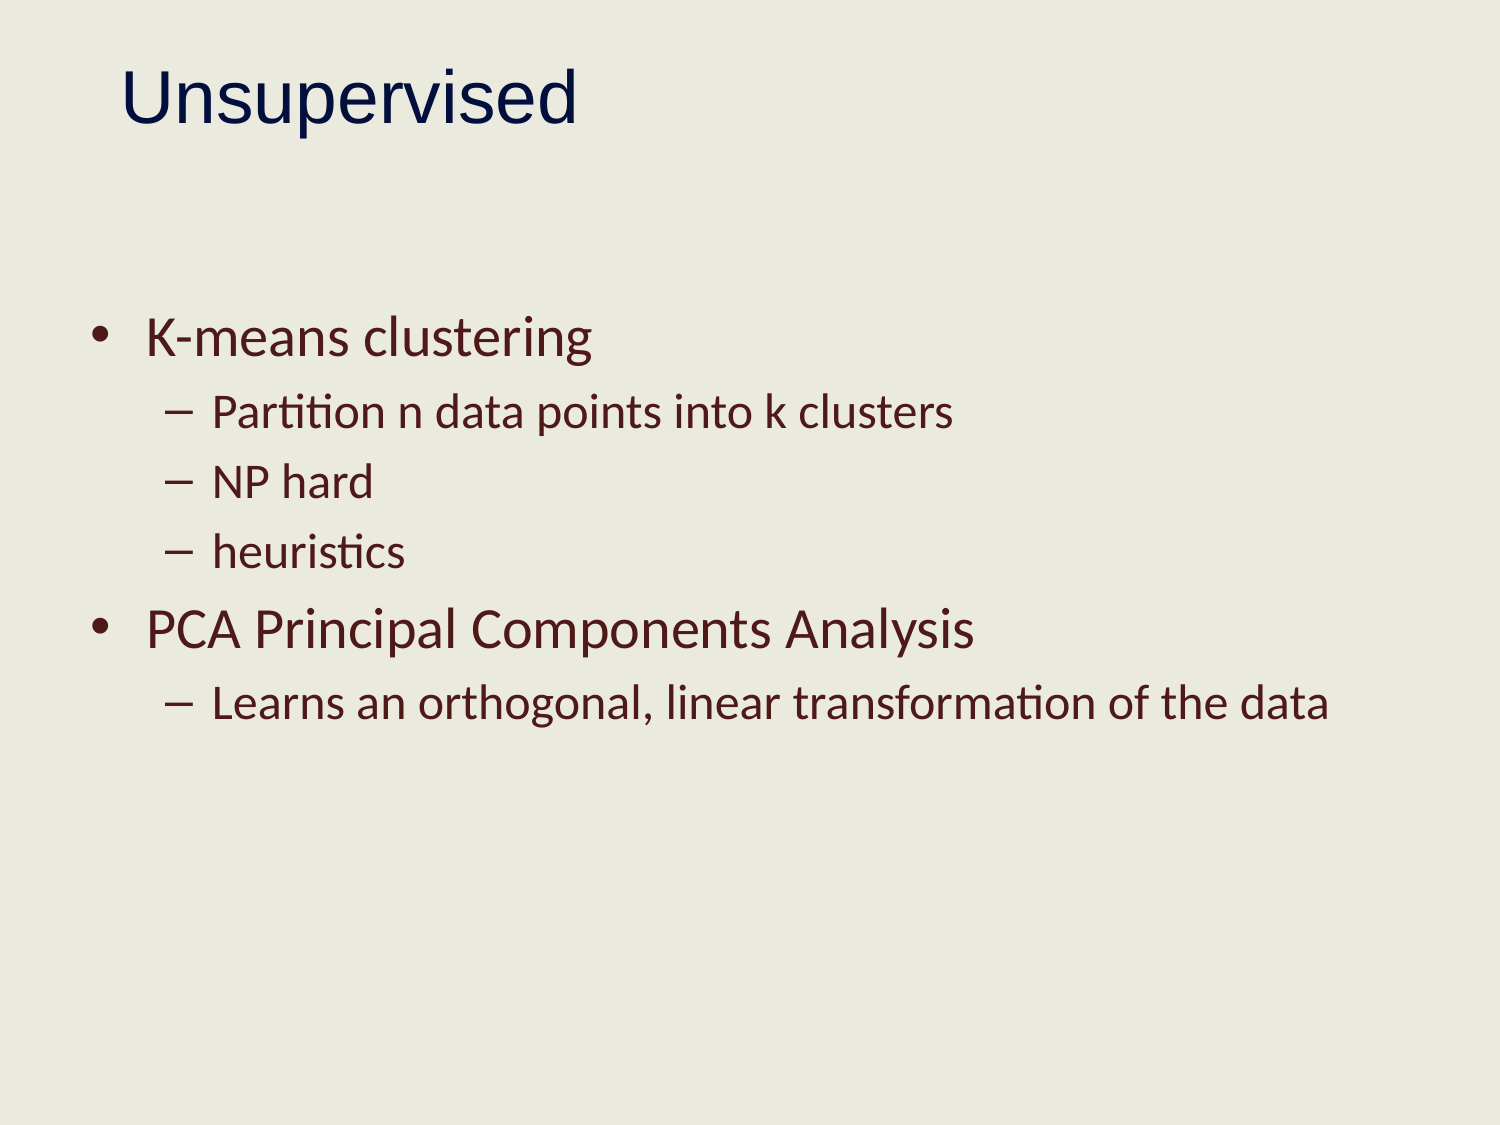

# Unsupervised

K-means clustering
Partition n data points into k clusters
NP hard
heuristics
PCA Principal Components Analysis
Learns an orthogonal, linear transformation of the data